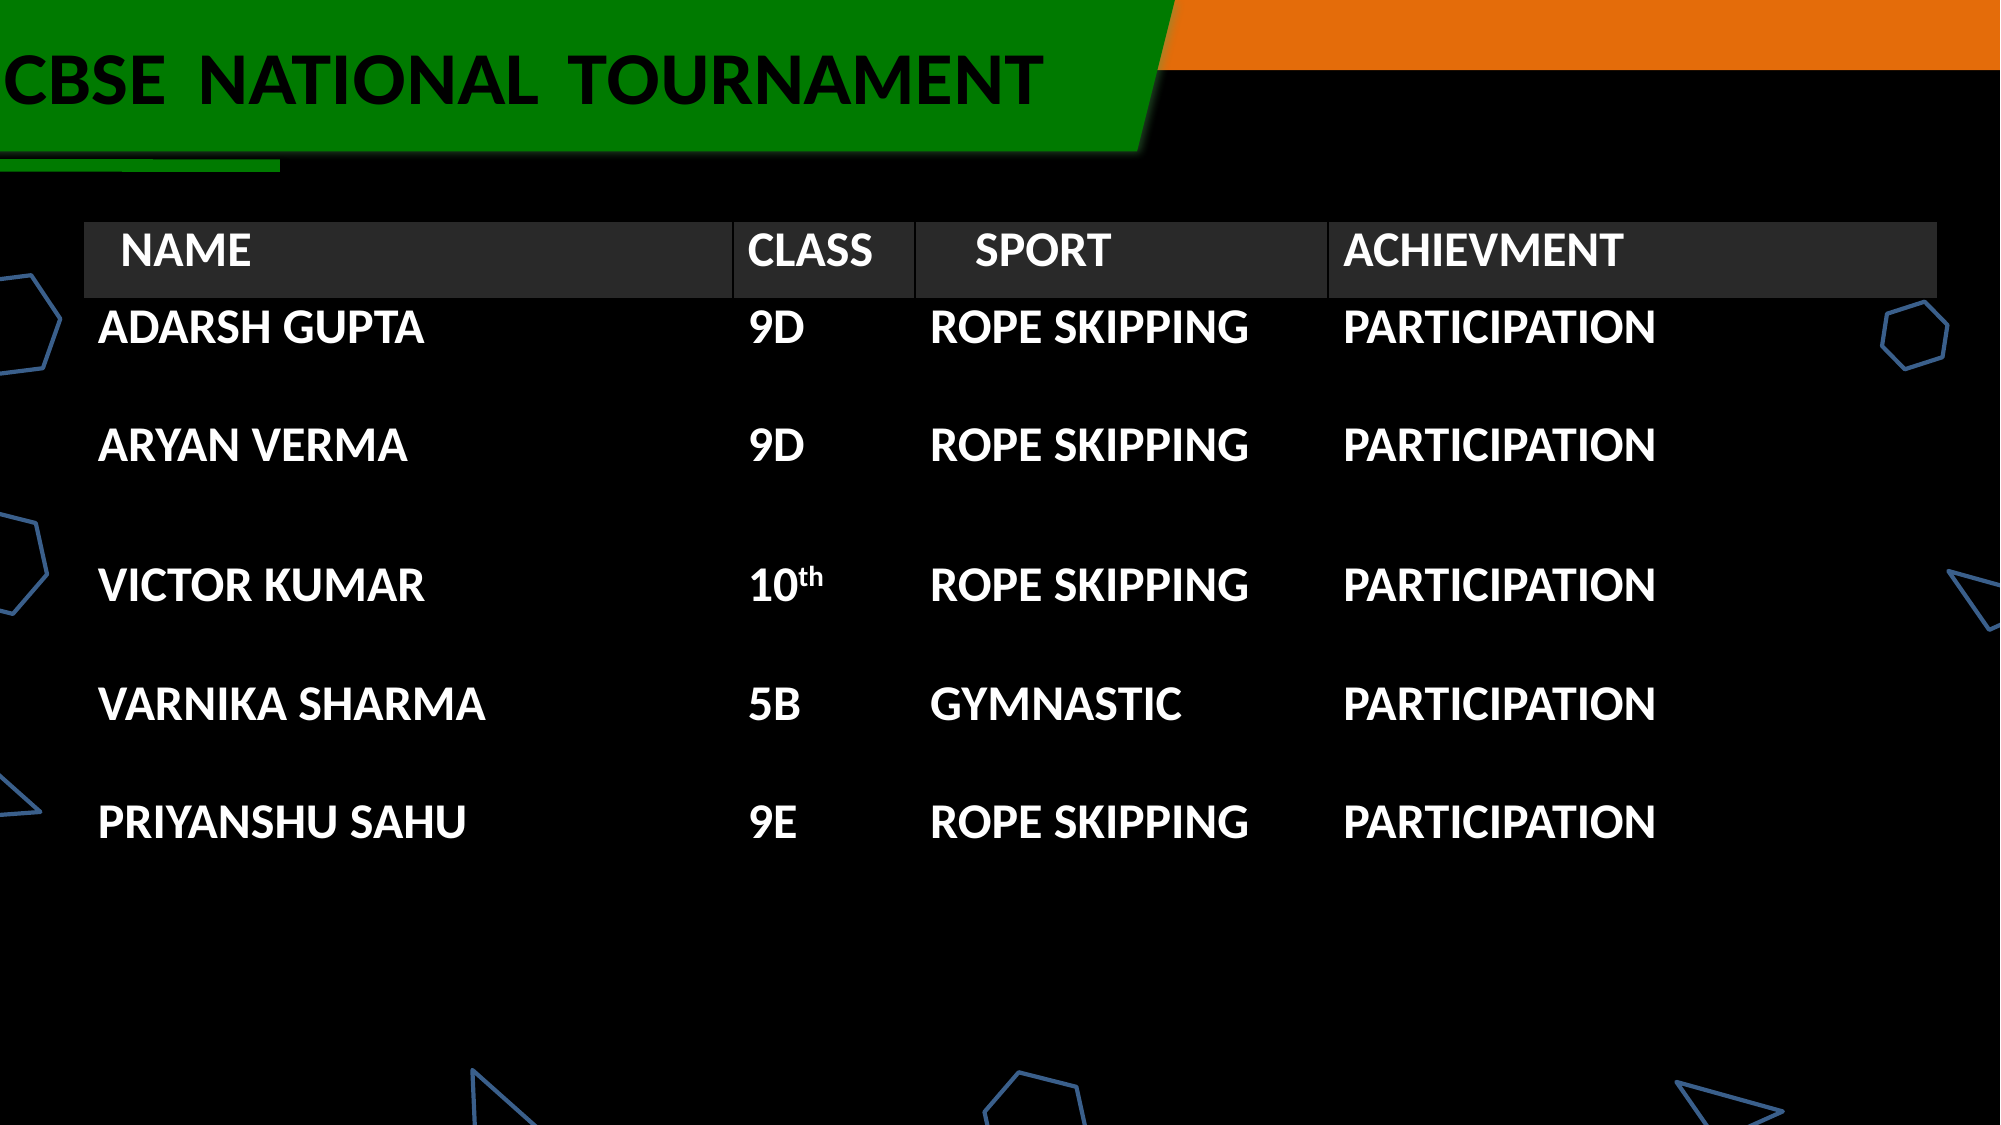

CBSE  NATIONAL  TOURNAMENT
| NAME | CLASS | SPORT | ACHIEVMENT |
| --- | --- | --- | --- |
| ADARSH GUPTA | 9D | ROPE SKIPPING | PARTICIPATION |
| ARYAN VERMA | 9D | ROPE SKIPPING | PARTICIPATION |
| VICTOR KUMAR | 10th | ROPE SKIPPING | PARTICIPATION |
| VARNIKA SHARMA | 5B | GYMNASTIC | PARTICIPATION |
| PRIYANSHU SAHU | 9E | ROPE SKIPPING | PARTICIPATION |
|  |  |  |  |